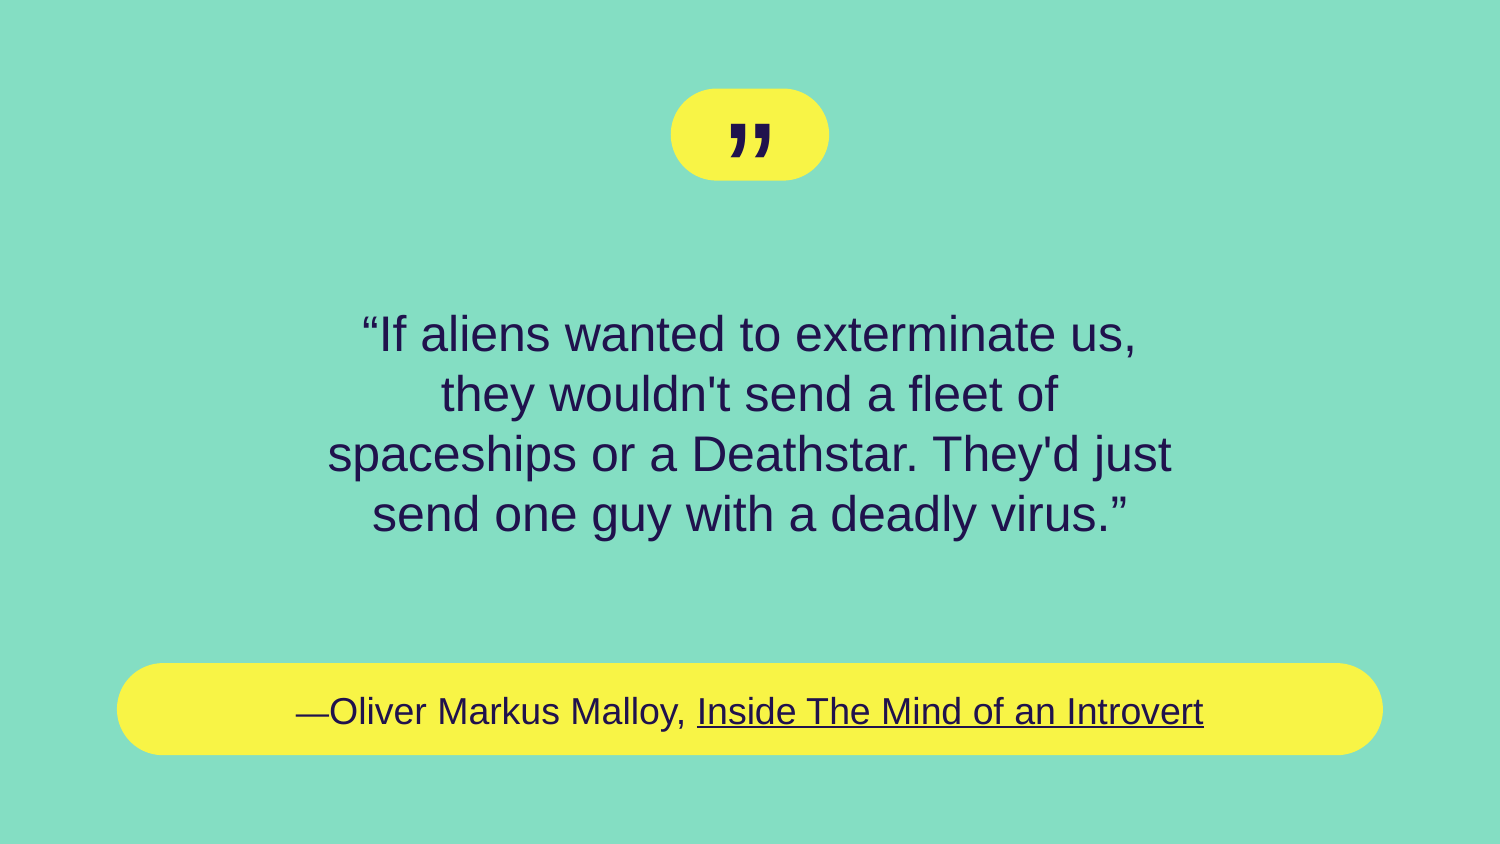

”
“If aliens wanted to exterminate us, they wouldn't send a fleet of spaceships or a Deathstar. They'd just send one guy with a deadly virus.”
# —Oliver Markus Malloy, Inside The Mind of an Introvert